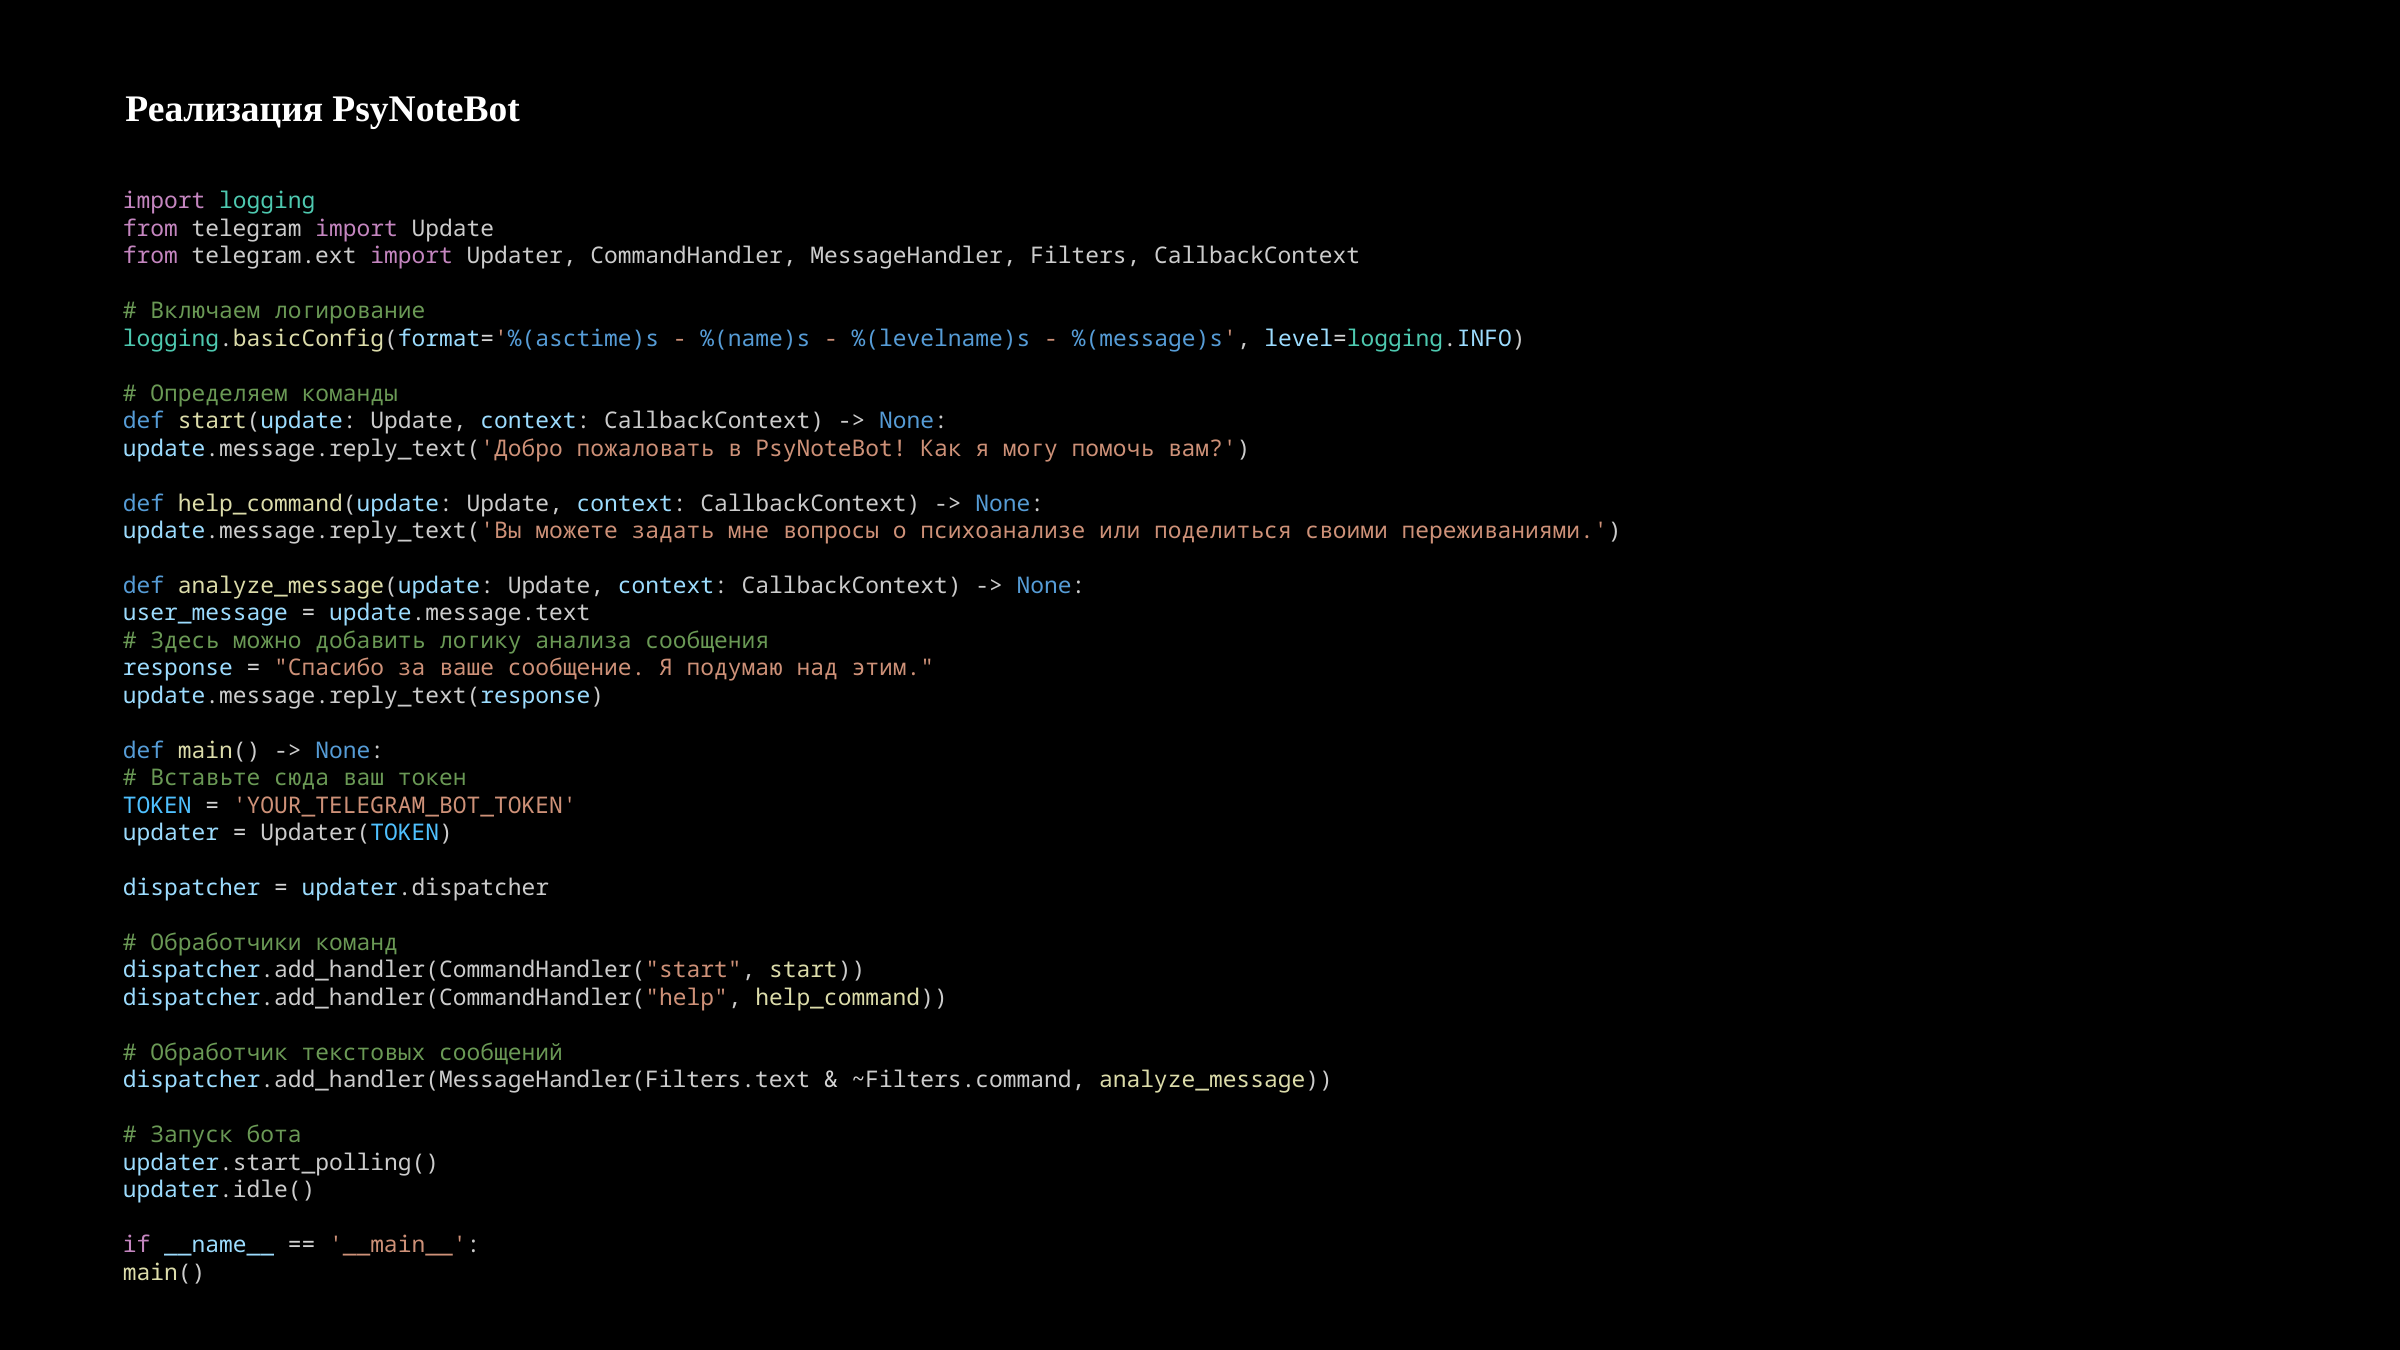

Реализация PsyNoteBot
import logging
from telegram import Update
from telegram.ext import Updater, CommandHandler, MessageHandler, Filters, CallbackContext
# Включаем логирование
logging.basicConfig(format='%(asctime)s - %(name)s - %(levelname)s - %(message)s', level=logging.INFO)
# Определяем команды
def start(update: Update, context: CallbackContext) -> None:
update.message.reply_text('Добро пожаловать в PsyNoteBot! Как я могу помочь вам?')
def help_command(update: Update, context: CallbackContext) -> None:
update.message.reply_text('Вы можете задать мне вопросы о психоанализе или поделиться своими переживаниями.')
def analyze_message(update: Update, context: CallbackContext) -> None:
user_message = update.message.text
# Здесь можно добавить логику анализа сообщения
response = "Спасибо за ваше сообщение. Я подумаю над этим."
update.message.reply_text(response)
def main() -> None:
# Вставьте сюда ваш токен
TOKEN = 'YOUR_TELEGRAM_BOT_TOKEN'
updater = Updater(TOKEN)
dispatcher = updater.dispatcher
# Обработчики команд
dispatcher.add_handler(CommandHandler("start", start))
dispatcher.add_handler(CommandHandler("help", help_command))
# Обработчик текстовых сообщений
dispatcher.add_handler(MessageHandler(Filters.text & ~Filters.command, analyze_message))
# Запуск бота
updater.start_polling()
updater.idle()
if __name__ == '__main__':
main()